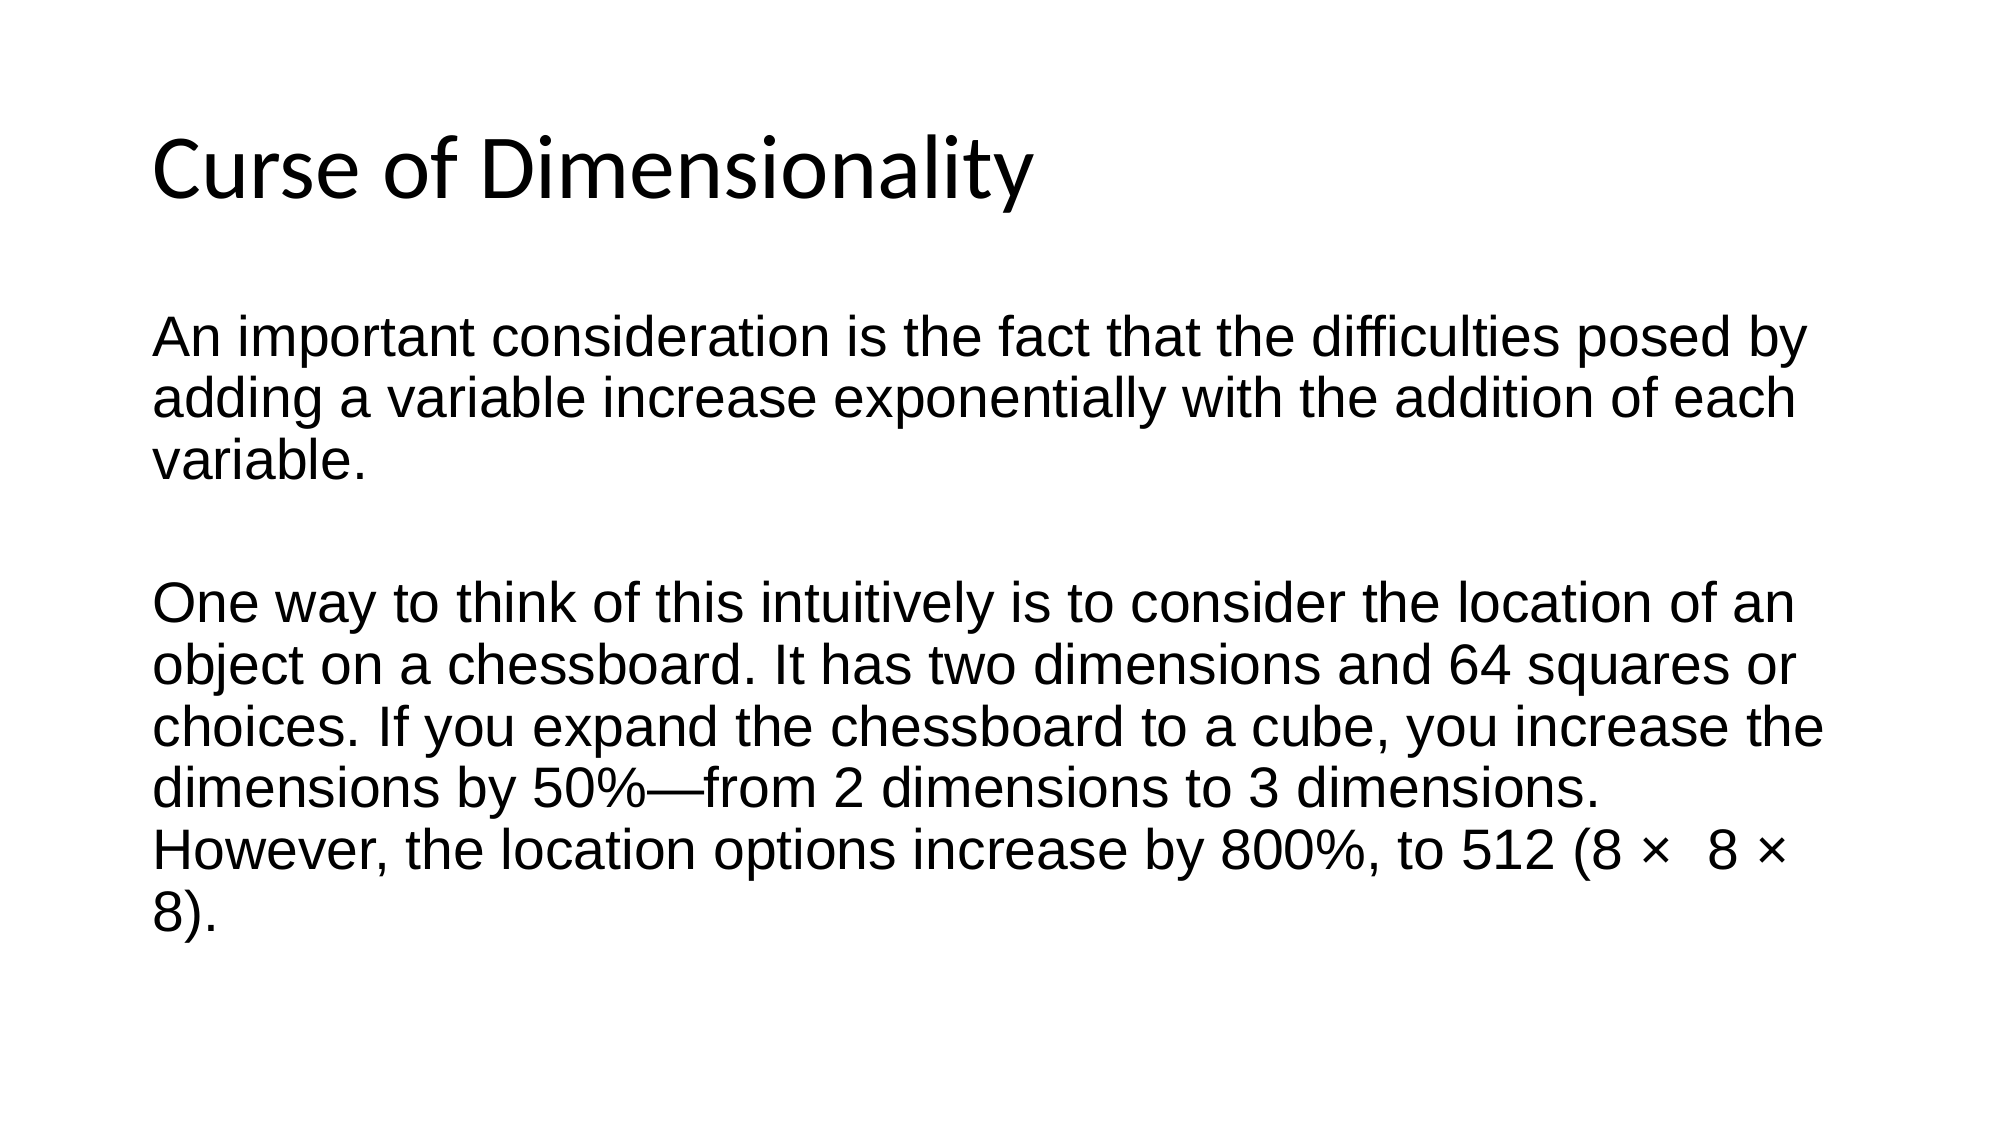

# Curse of Dimensionality
An important consideration is the fact that the difficulties posed by adding a variable increase exponentially with the addition of each variable.
One way to think of this intuitively is to consider the location of an object on a chessboard. It has two dimensions and 64 squares or choices. If you expand the chessboard to a cube, you increase the dimensions by 50%—from 2 dimensions to 3 dimensions. However, the location options increase by 800%, to 512 (8 × 8 × 8).